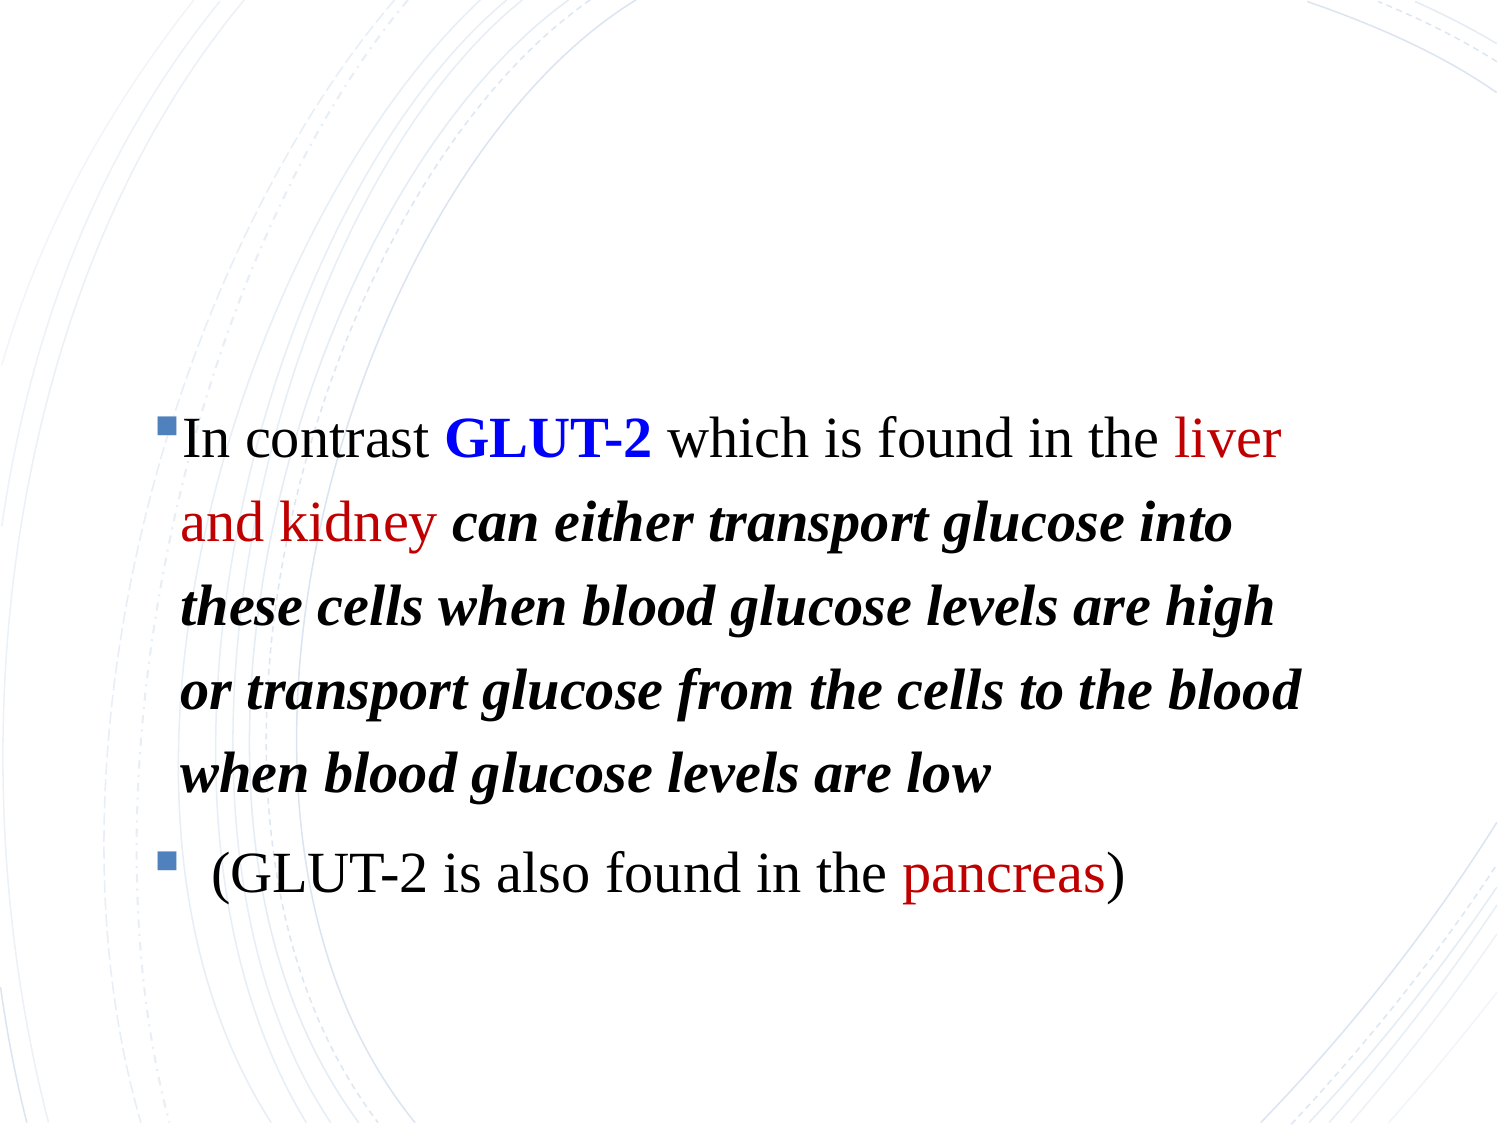

#
In contrast GLUT-2 which is found in the liver and kidney can either transport glucose into these cells when blood glucose levels are high or transport glucose from the cells to the blood when blood glucose levels are low
  (GLUT-2 is also found in the pancreas)